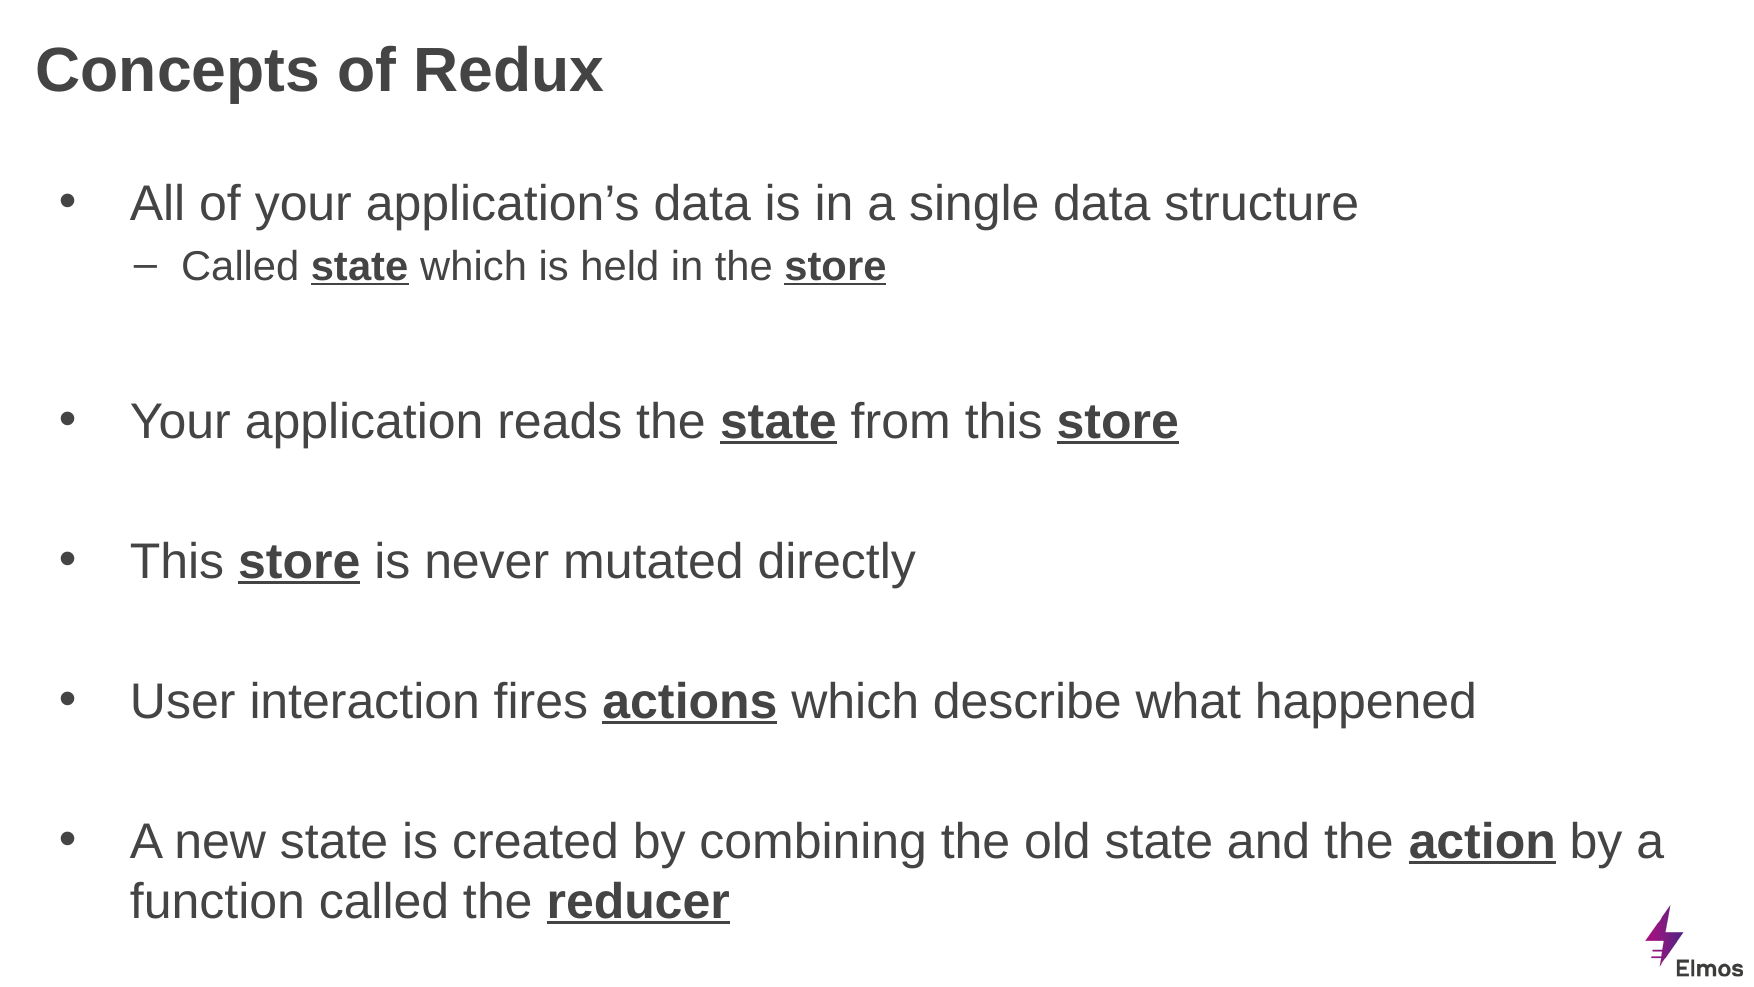

# Concepts of Redux
All of your application’s data is in a single data structure
Called state which is held in the store

Your application reads the state from this store

This store is never mutated directly

User interaction fires actions which describe what happened

A new state is created by combining the old state and the action by a function called the reducer